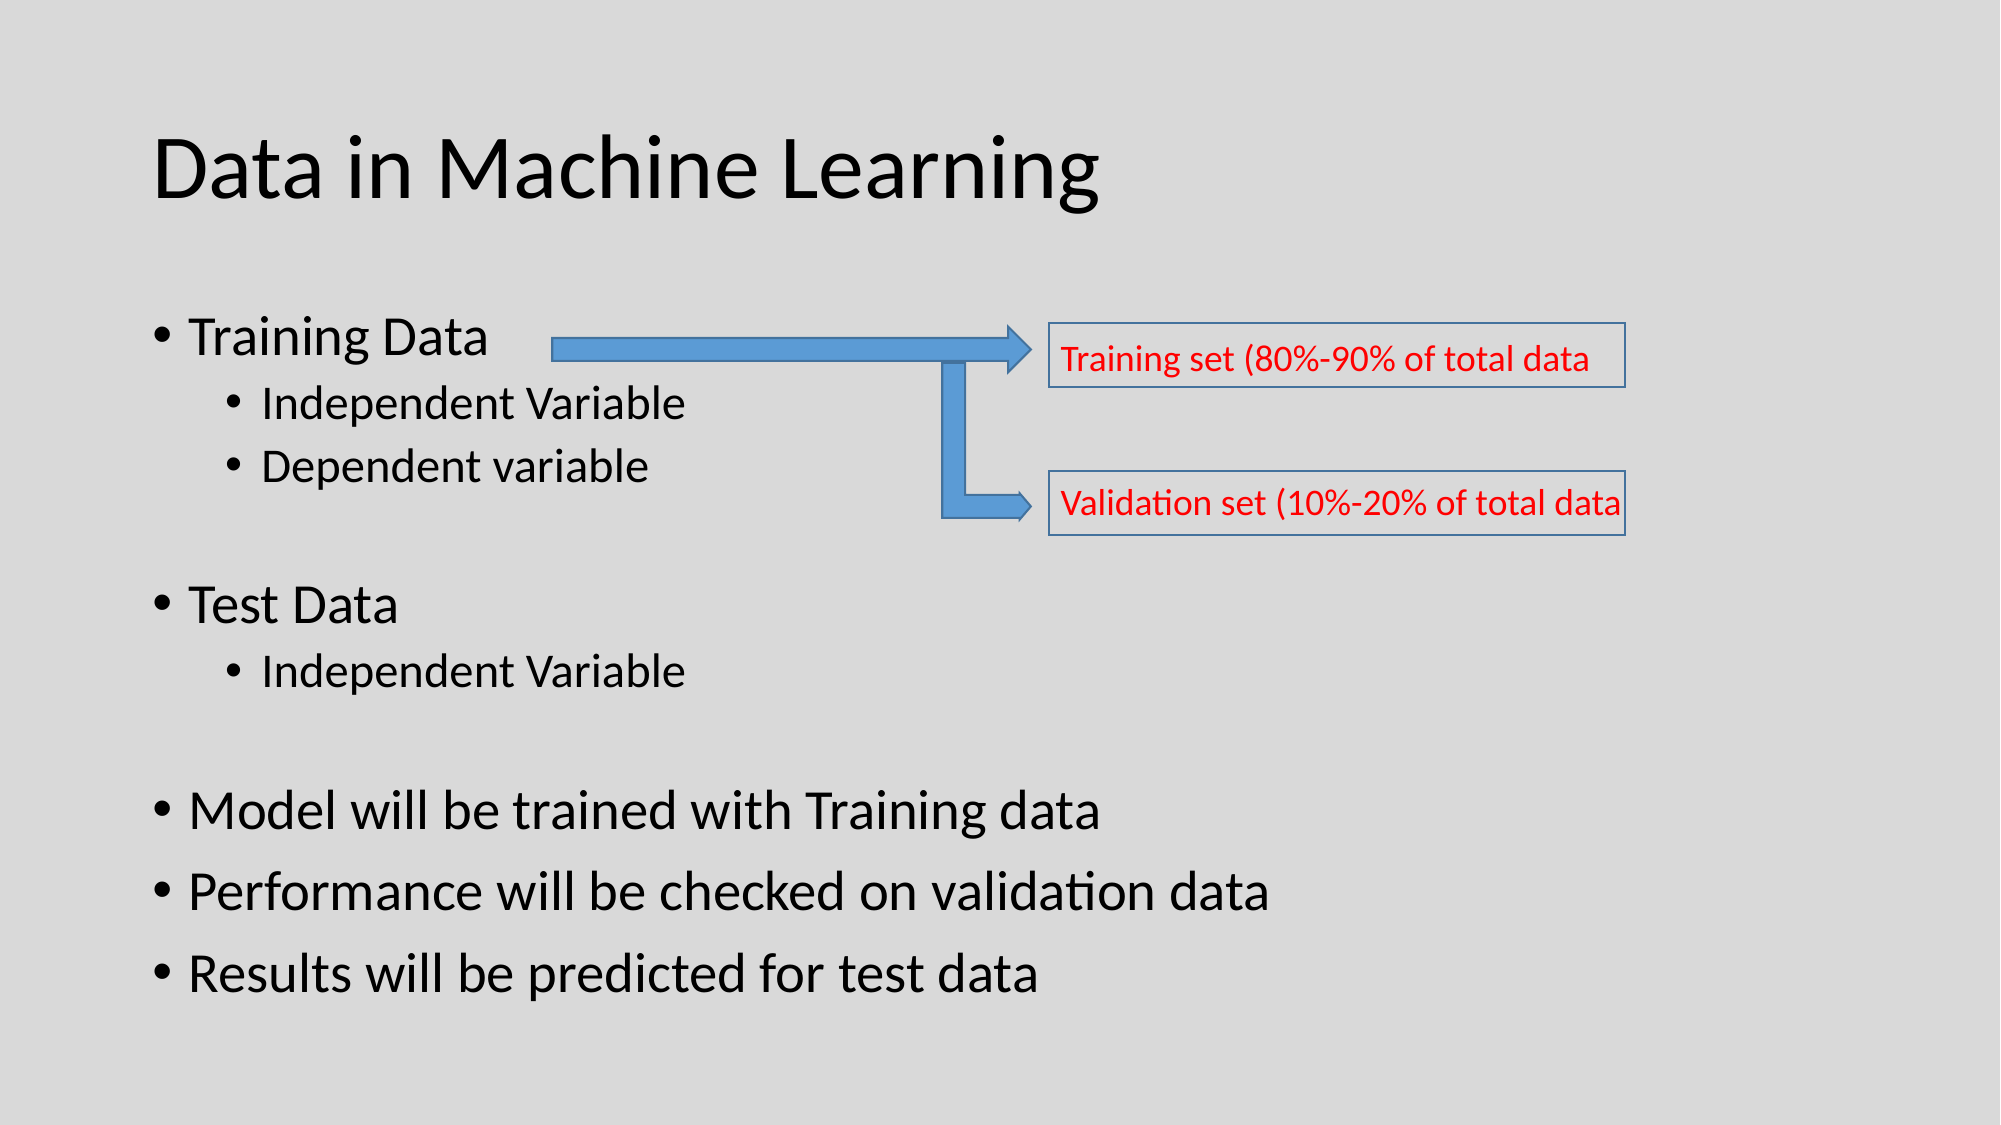

# Data in Machine Learning
Training Data
Independent Variable
Dependent variable

Test Data
Independent Variable

Model will be trained with Training data
Performance will be checked on validation data
Results will be predicted for test data

Training set (80%-90% of total data

Validation set (10%-20% of total data